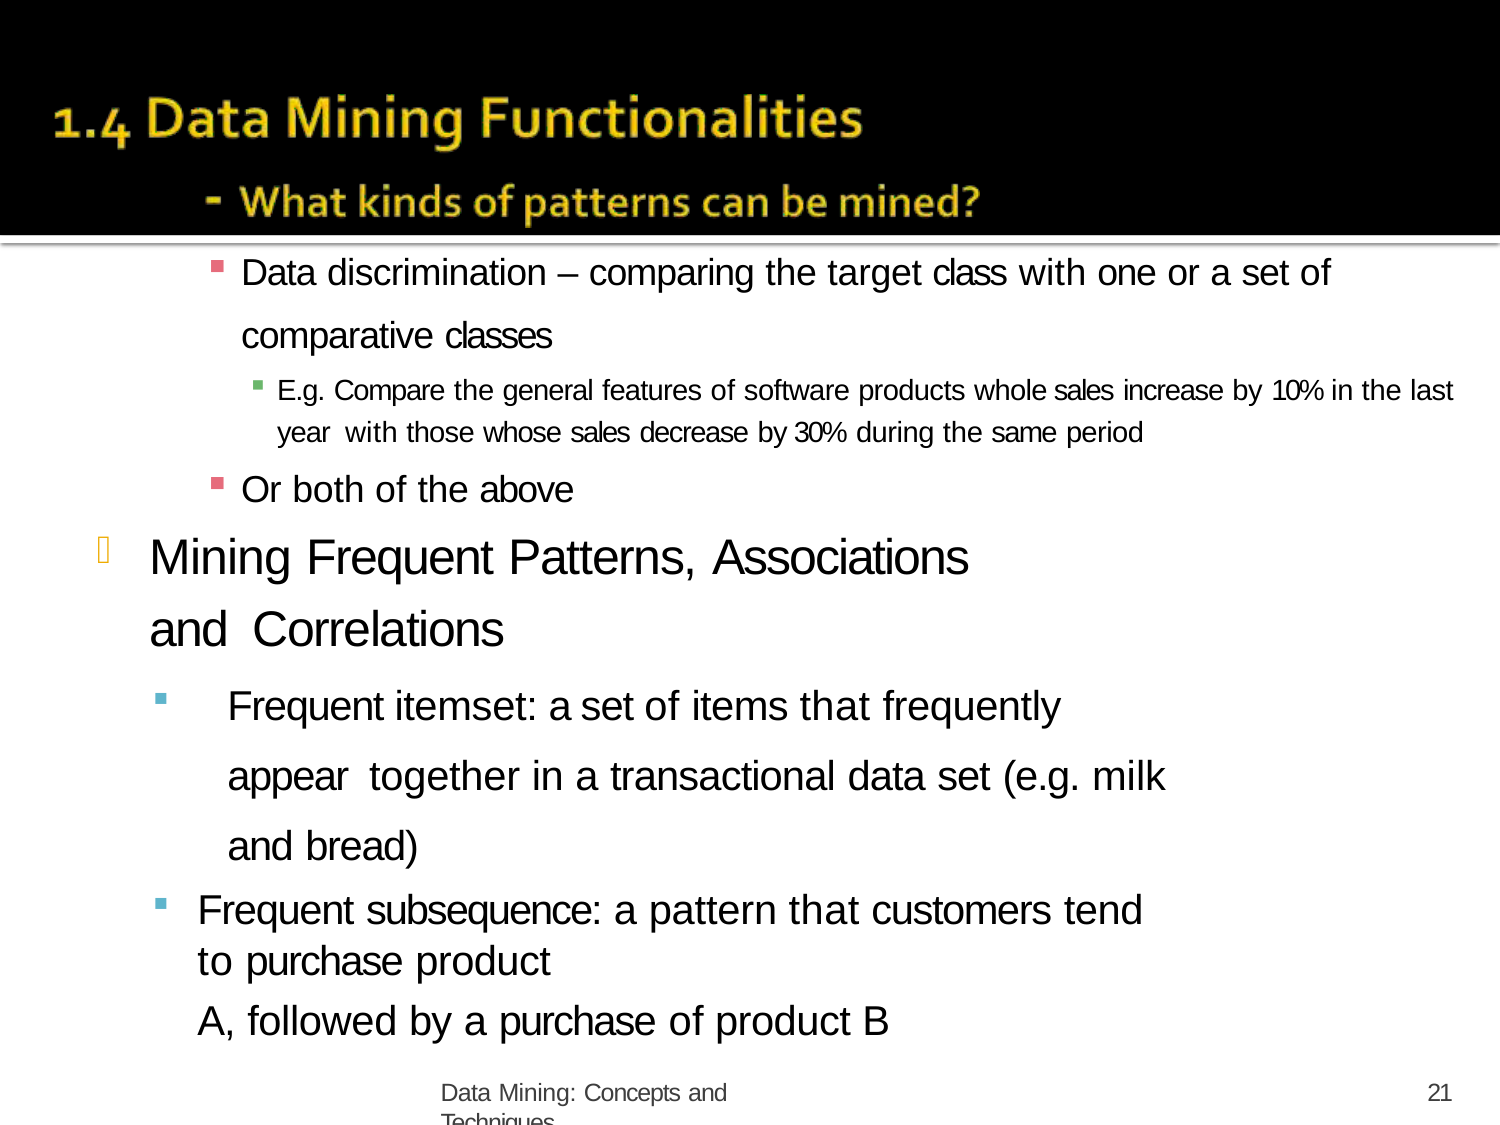

Data discrimination – comparing the target class with one or a set of
comparative classes
E.g. Compare the general features of software products whole sales increase by 10% in the last year  with those whose sales decrease by 30% during the same period
Or both of the above
Mining Frequent Patterns, Associations and  Correlations
Frequent itemset: a set of items that frequently appear  together in a transactional data set (e.g. milk and bread)
Frequent subsequence: a pattern that customers tend to purchase product
A, followed by a purchase of product B
Data Mining: Concepts and Techniques
21